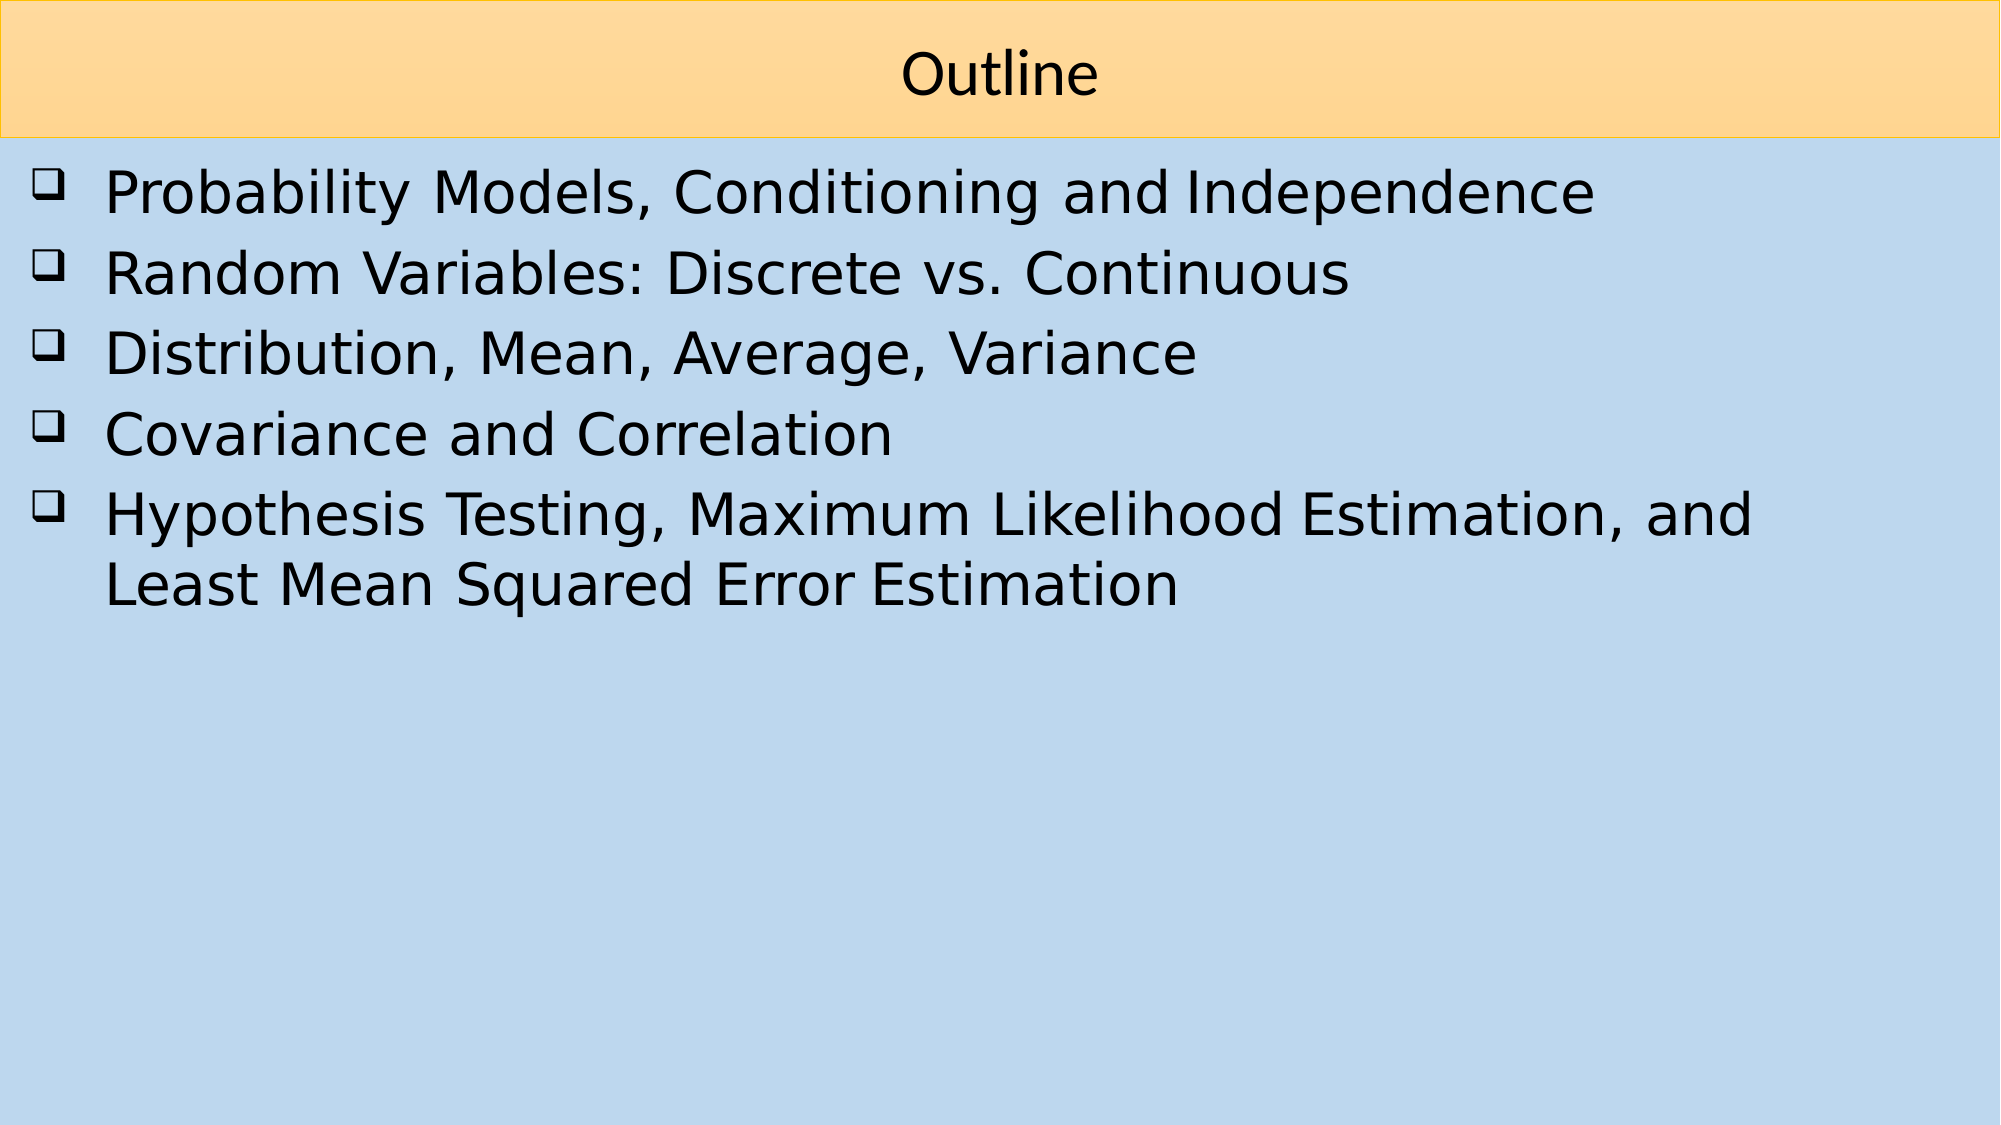

# Outline
Probability Models, Conditioning and Independence
Random Variables: Discrete vs. Continuous
Distribution, Mean, Average, Variance
Covariance and Correlation
Hypothesis Testing, Maximum Likelihood Estimation, and Least Mean Squared Error Estimation